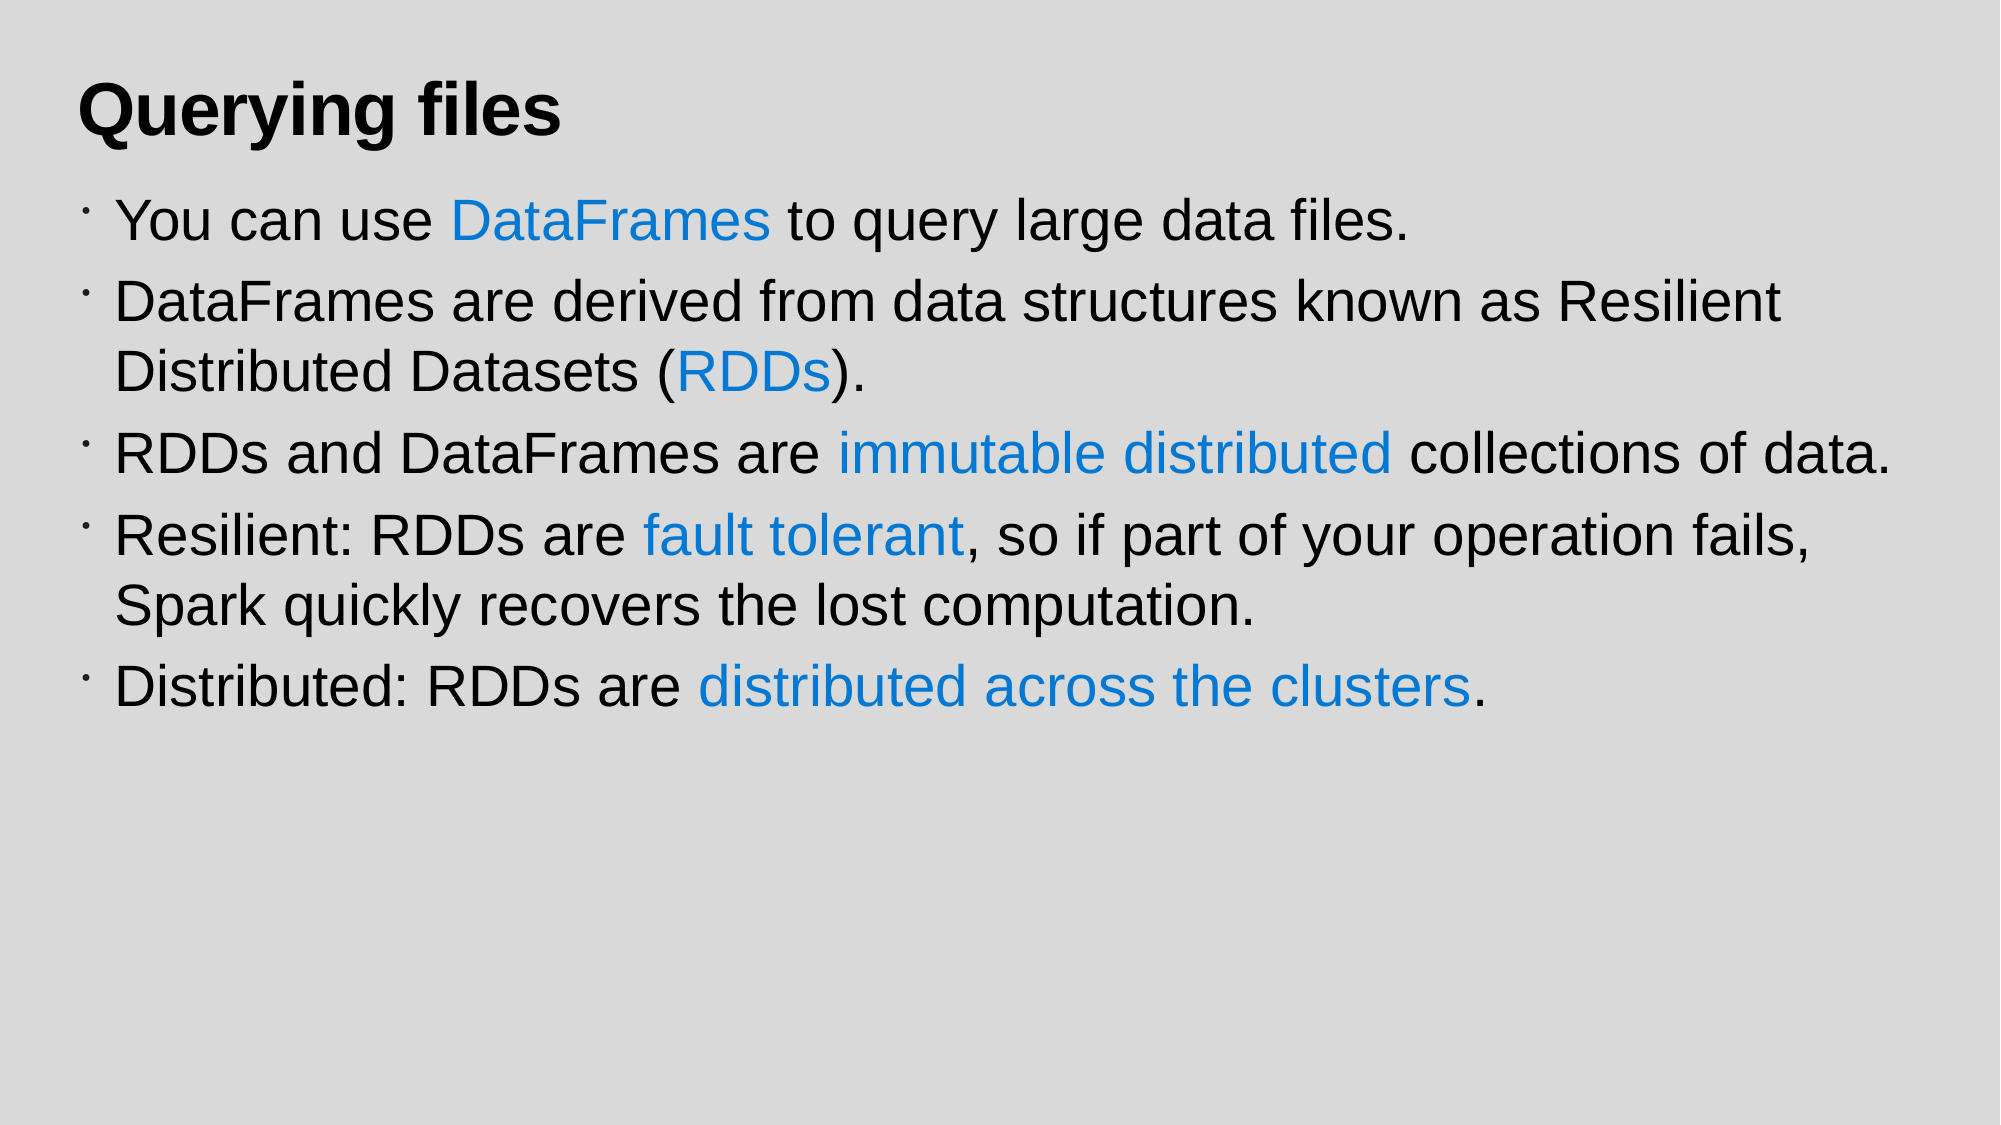

# Querying files
You can use DataFrames to query large data files.
DataFrames are derived from data structures known as Resilient Distributed Datasets (RDDs).
RDDs and DataFrames are immutable distributed collections of data.
Resilient: RDDs are fault tolerant, so if part of your operation fails, Spark quickly recovers the lost computation.
Distributed: RDDs are distributed across the clusters.